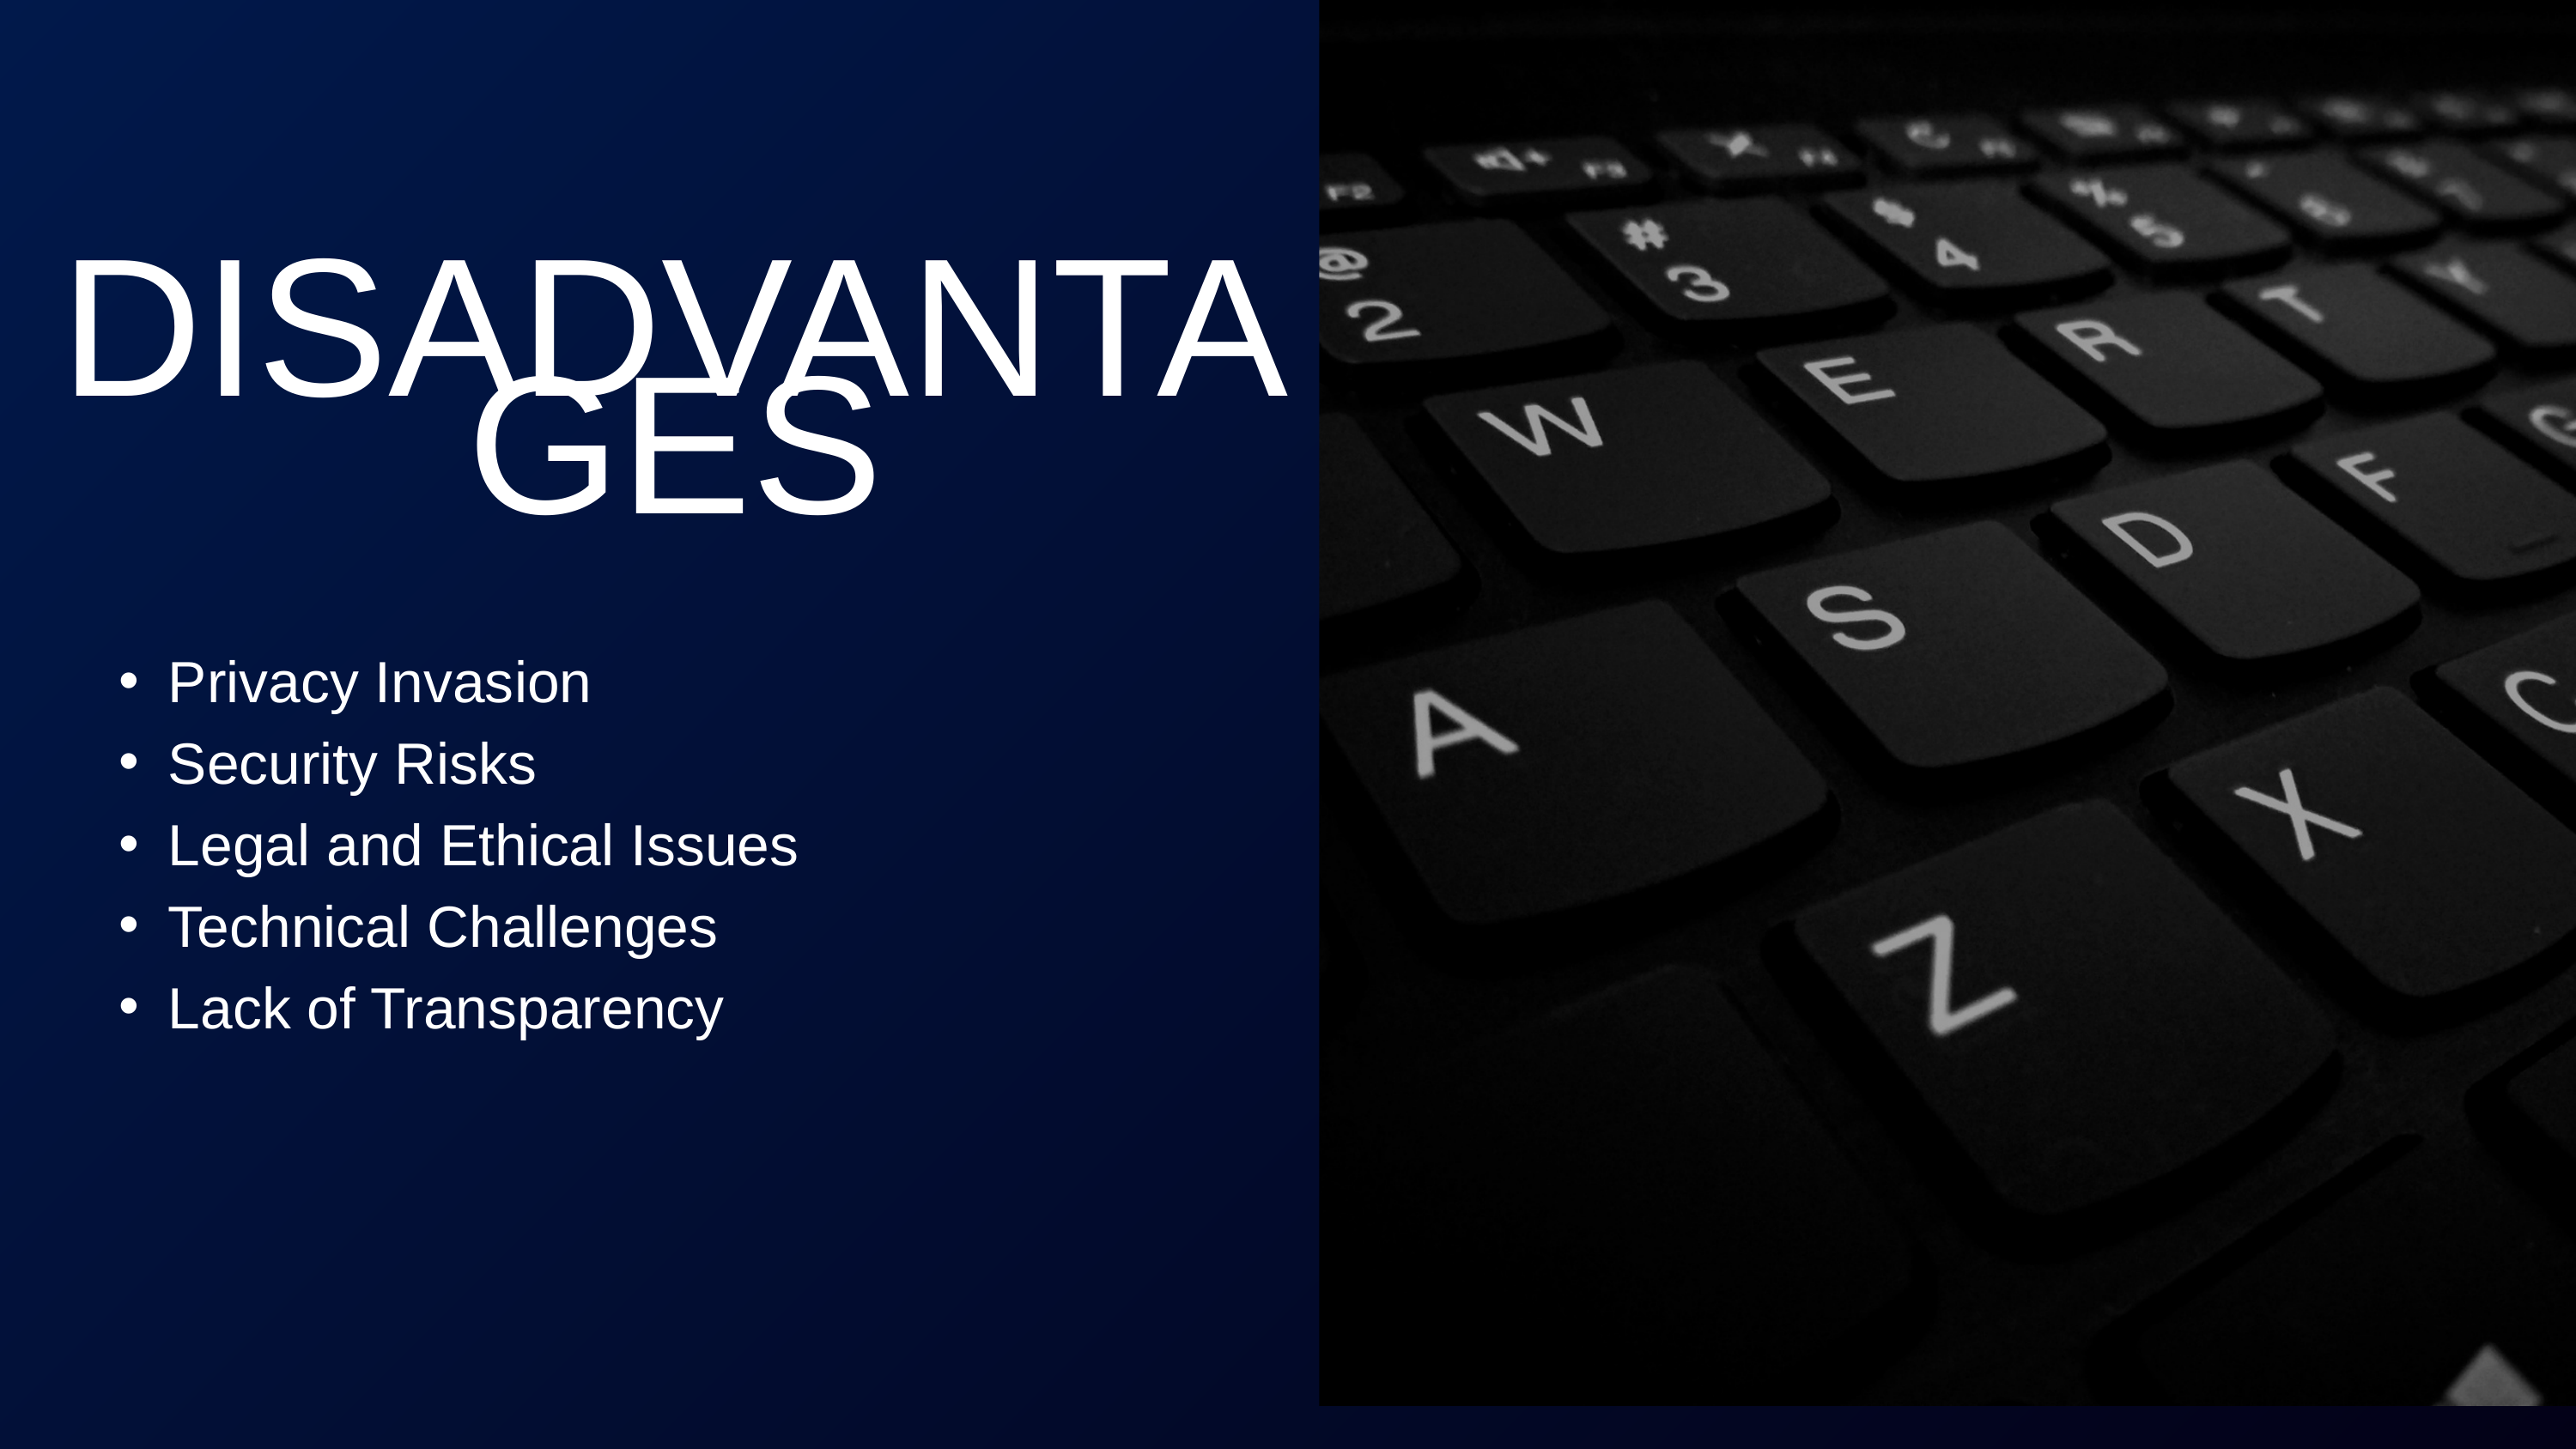

DISADVANTAGES

Privacy Invasion
Security Risks
Legal and Ethical Issues
Technical Challenges
Lack of Transparency